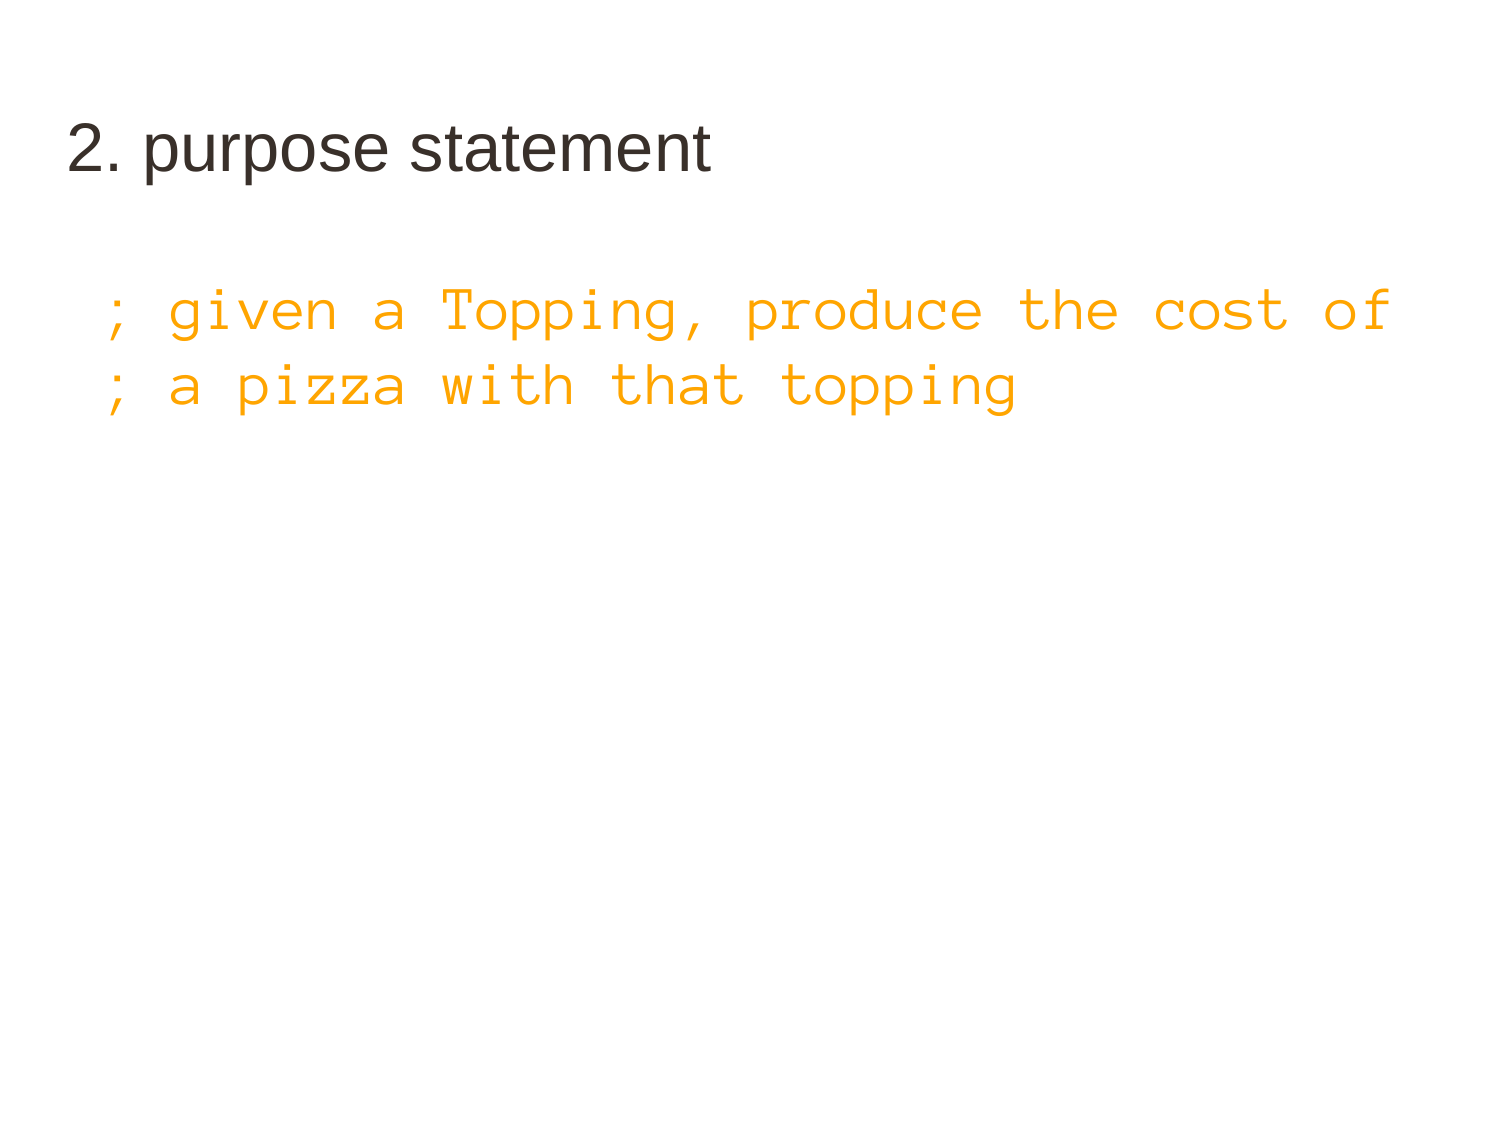

# 2. purpose statement
; given a Topping, produce the cost of
; a pizza with that topping